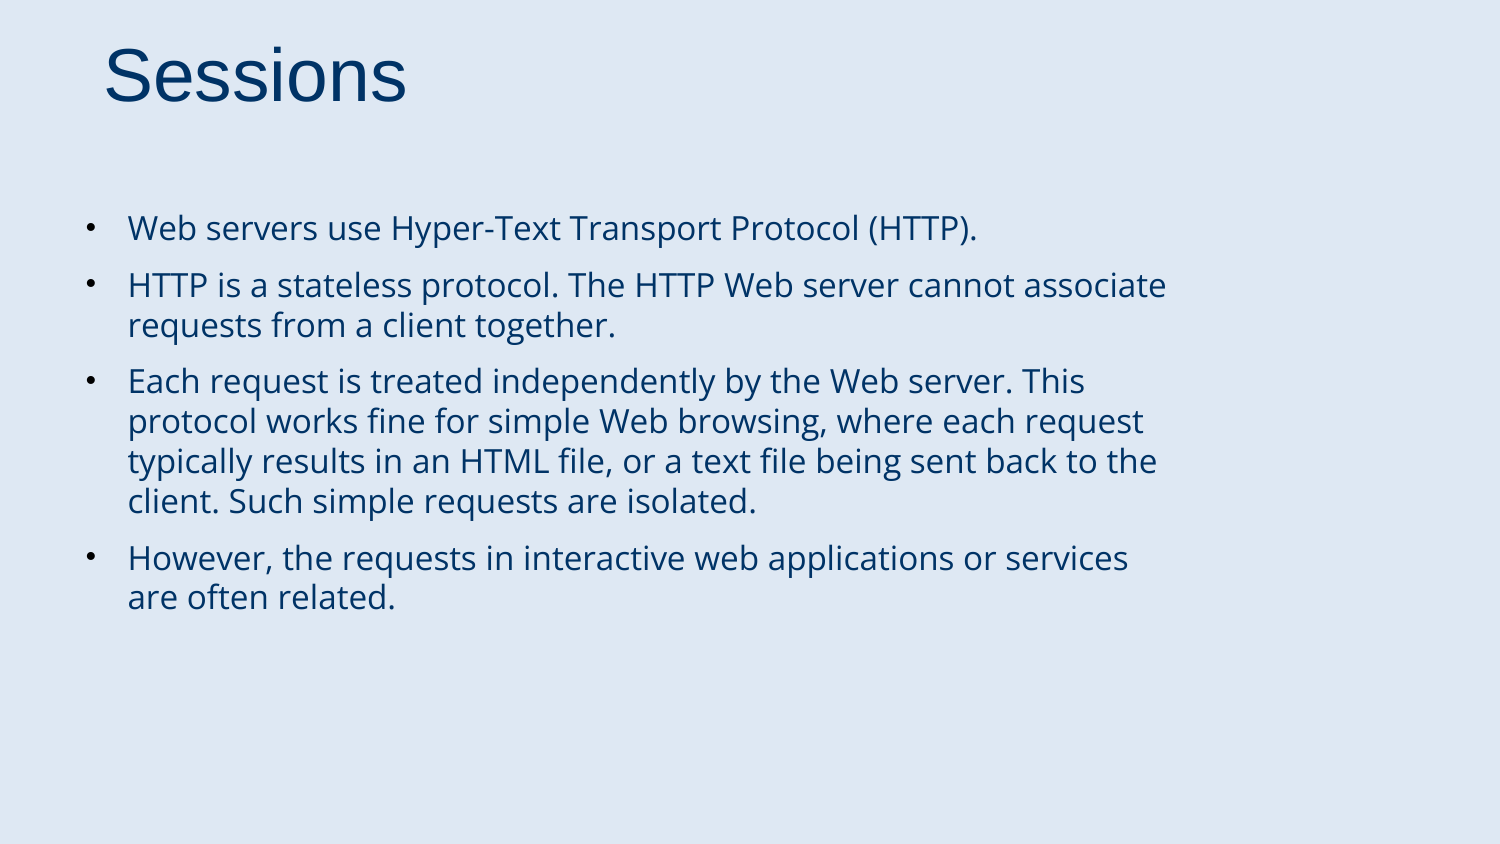

# Sessions
Web servers use Hyper-Text Transport Protocol (HTTP).
HTTP is a stateless protocol. The HTTP Web server cannot associate requests from a client together.
Each request is treated independently by the Web server. This protocol works fine for simple Web browsing, where each request typically results in an HTML file, or a text file being sent back to the client. Such simple requests are isolated.
However, the requests in interactive web applications or services are often related.